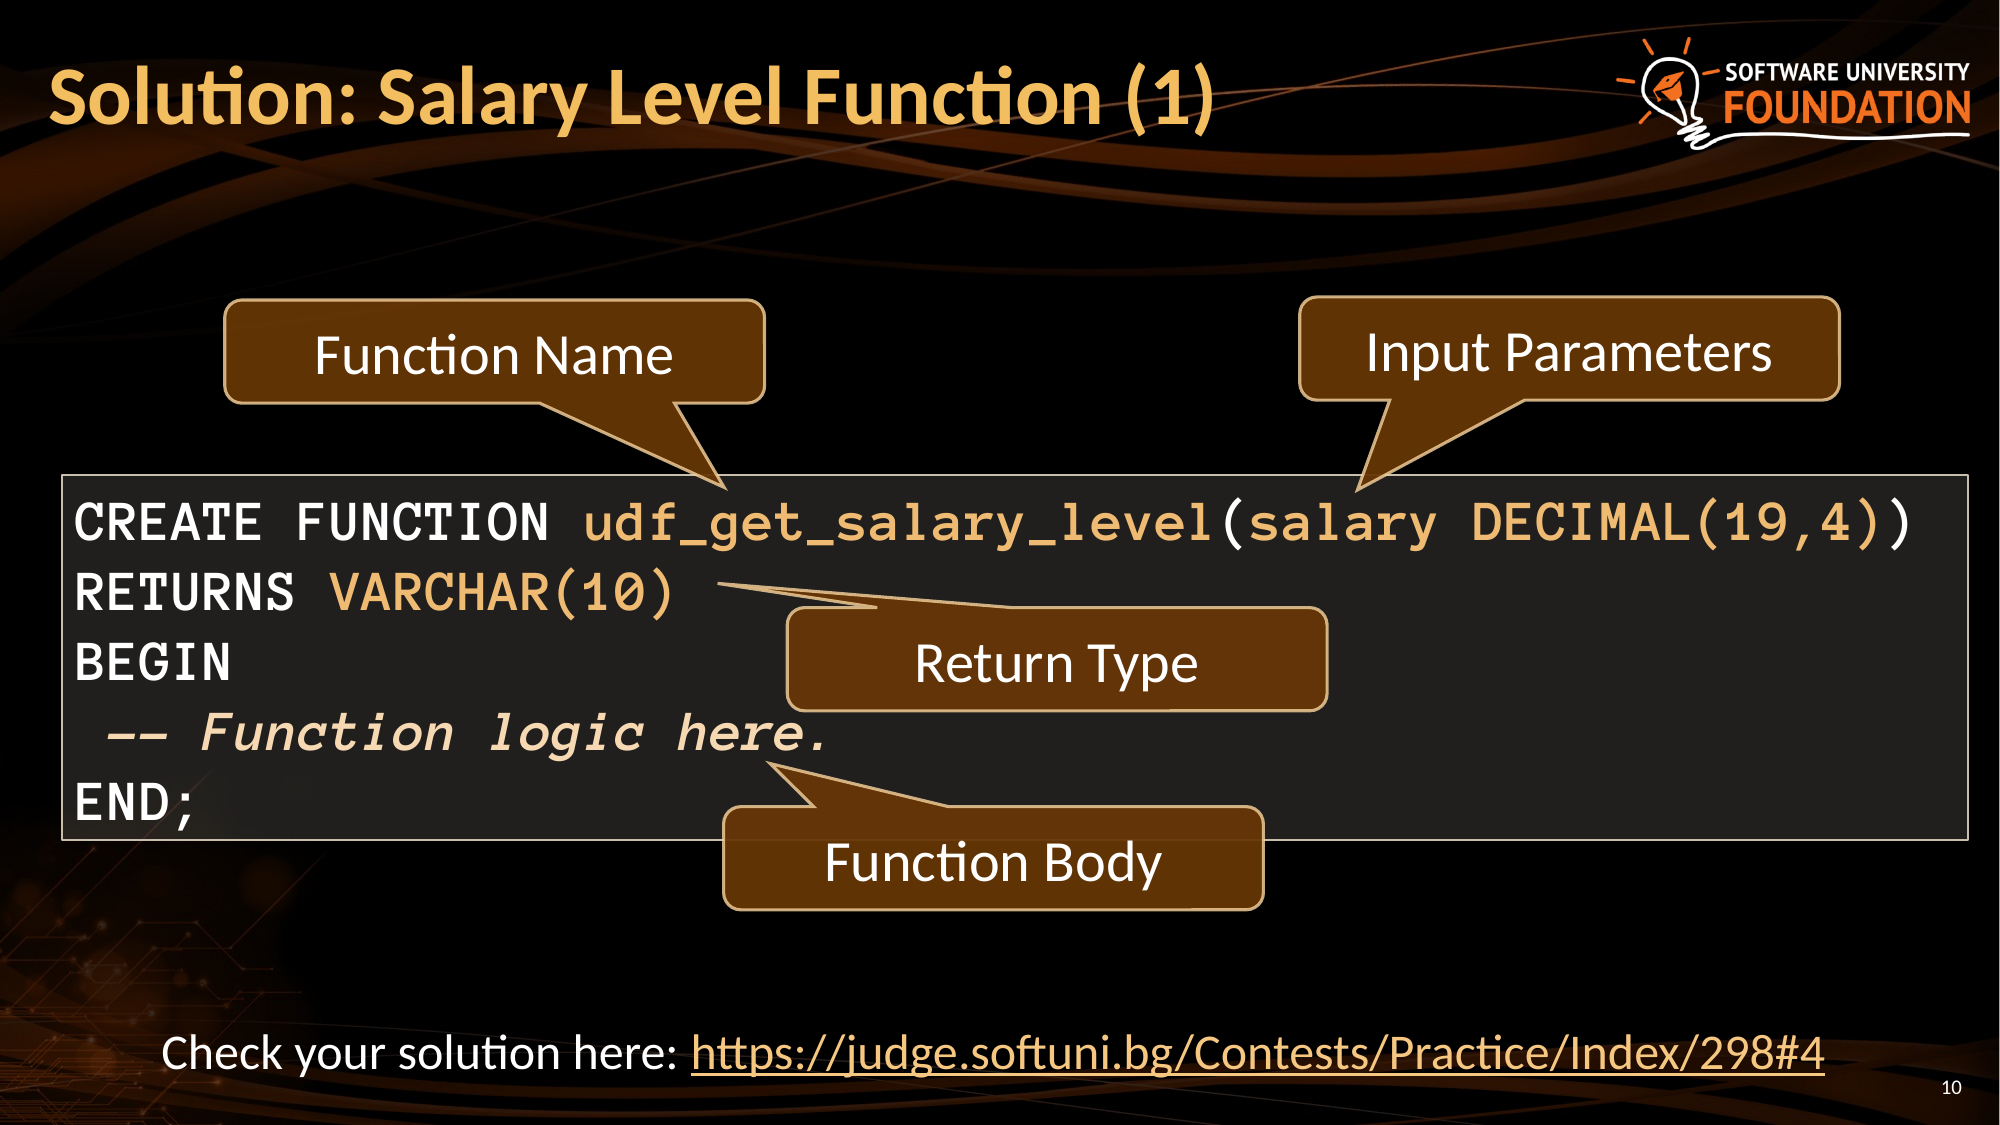

# Solution: Salary Level Function (1)
Input Parameters
Function Name
CREATE FUNCTION udf_get_salary_level(salary DECIMAL(19,4))
RETURNS VARCHAR(10)
BEGIN
 -- Function logic here.
END;
Return Type
Function Body
Check your solution here: https://judge.softuni.bg/Contests/Practice/Index/298#4
10